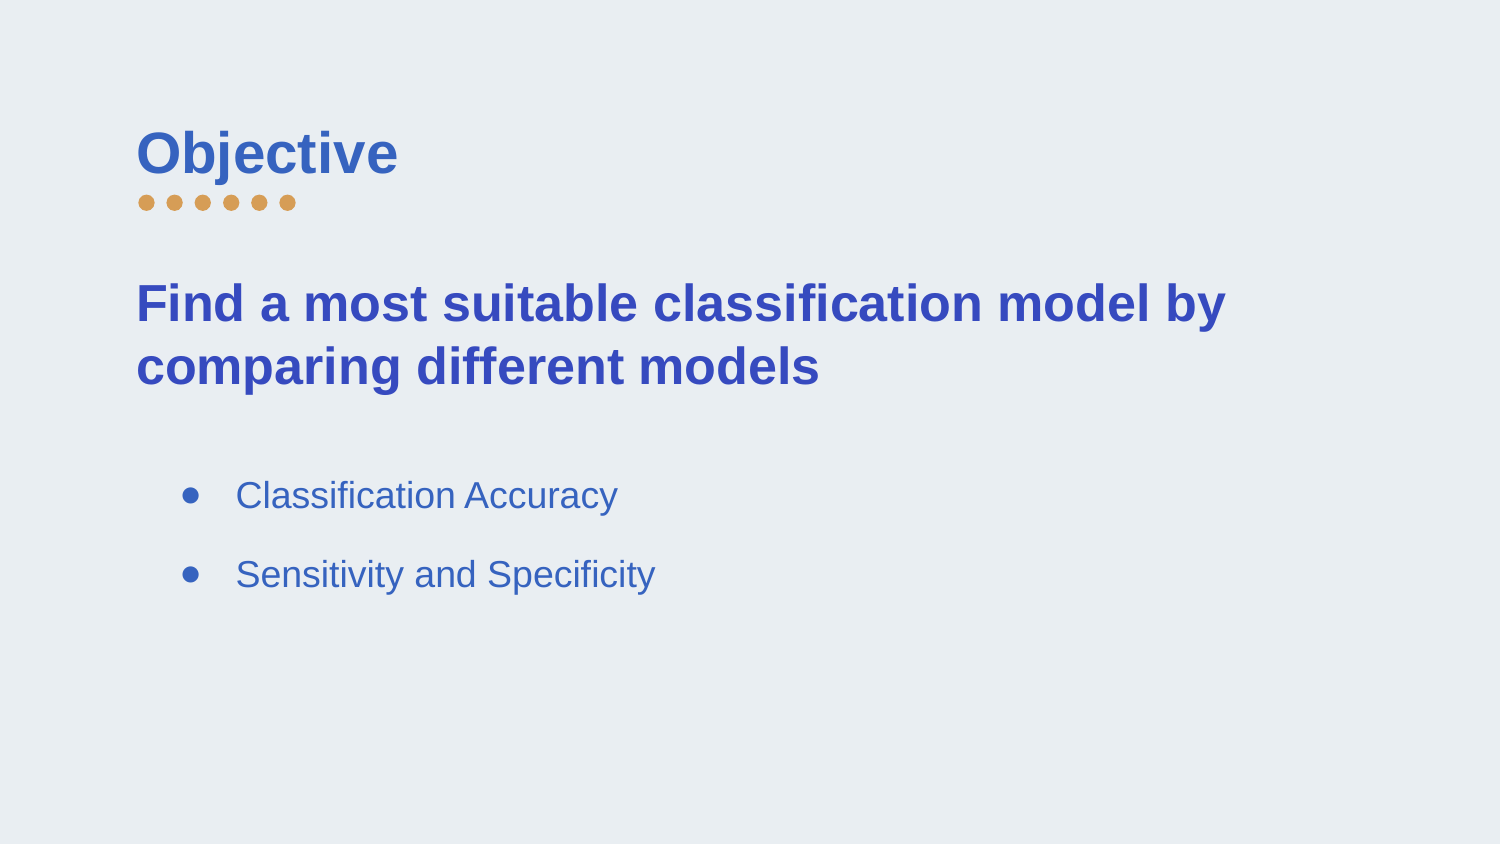

# Objective

Find a most suitable classification model by comparing different models

Classification Accuracy
Sensitivity and Specificity